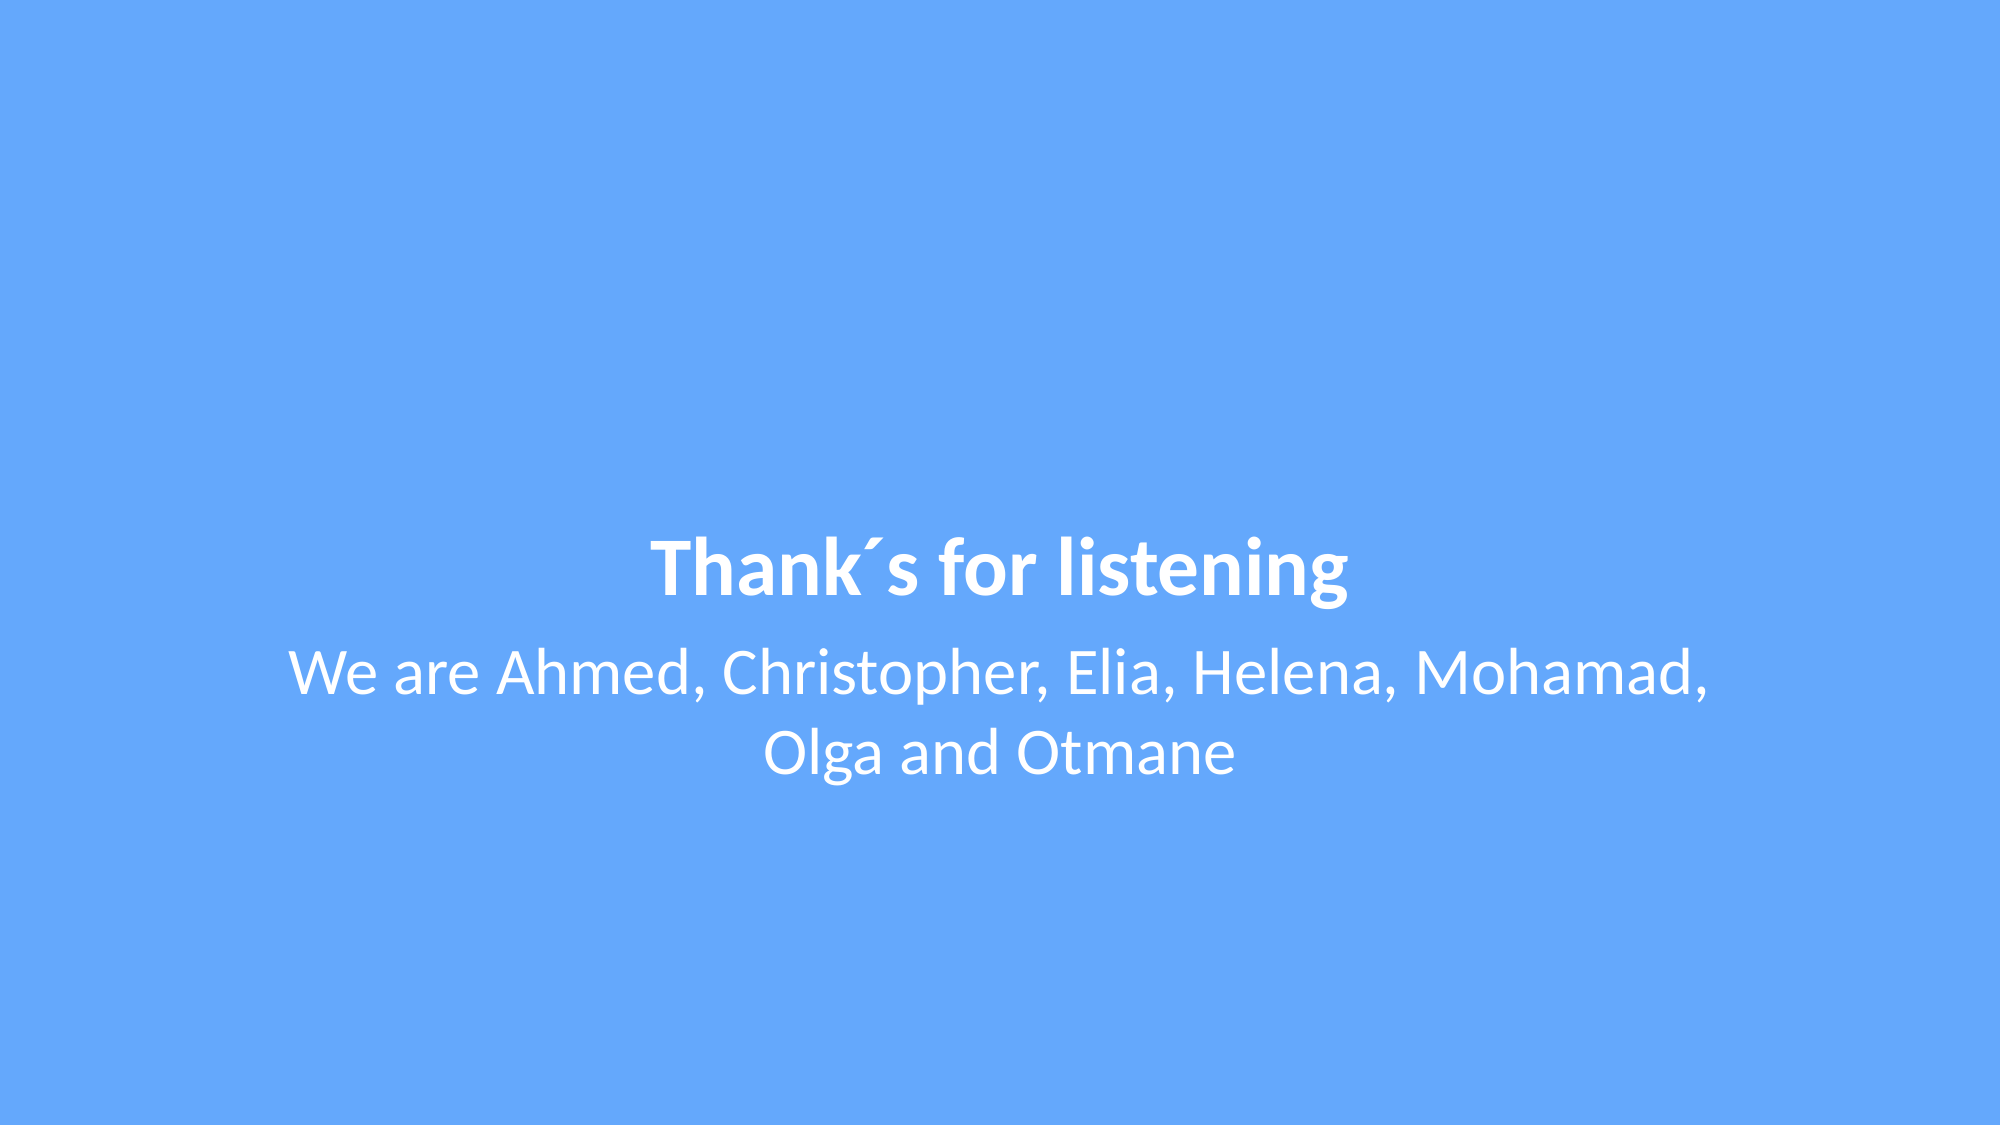

Thank´s for listening
We are Ahmed, Christopher, Elia, Helena, Mohamad, Olga and Otmane